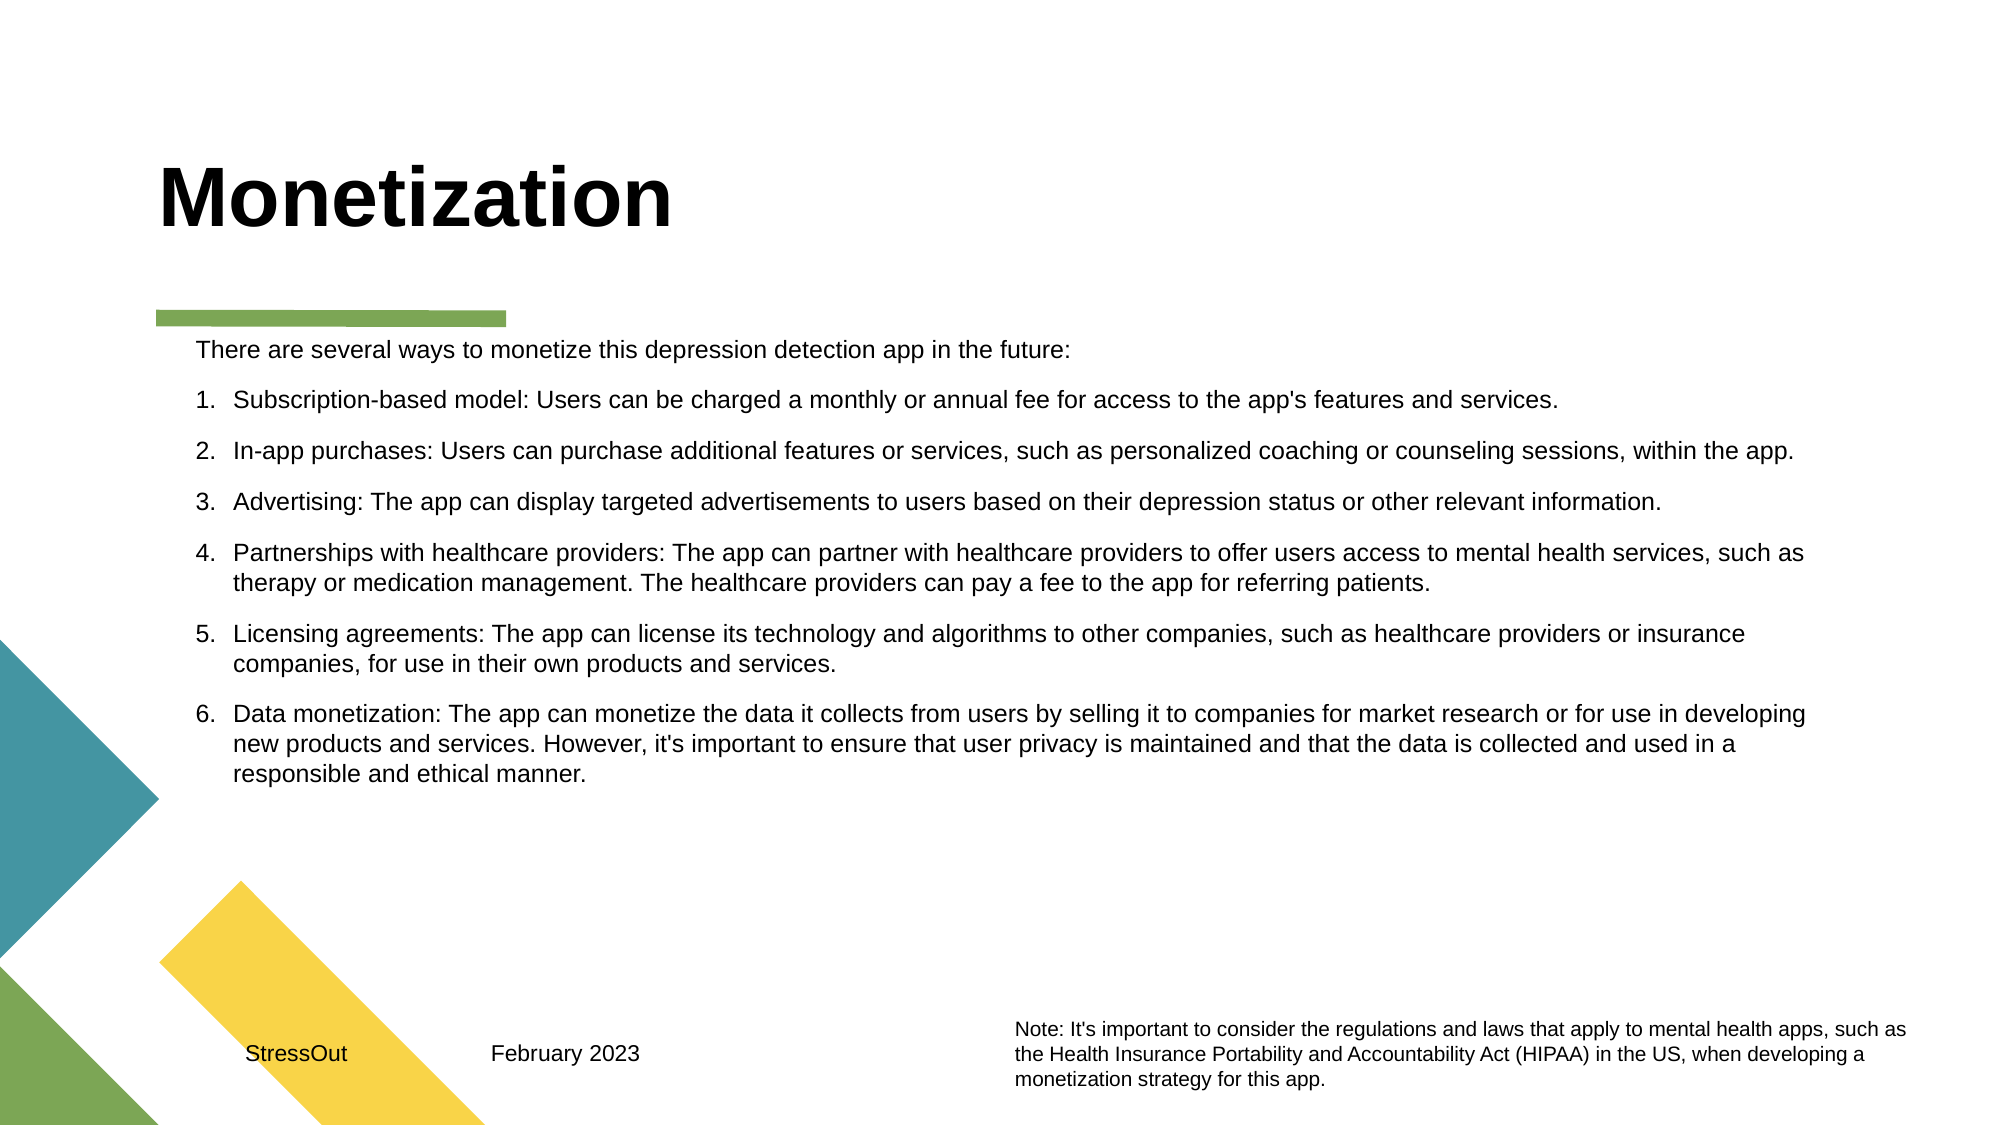

# Monetization
There are several ways to monetize this depression detection app in the future:
Subscription-based model: Users can be charged a monthly or annual fee for access to the app's features and services.
In-app purchases: Users can purchase additional features or services, such as personalized coaching or counseling sessions, within the app.
Advertising: The app can display targeted advertisements to users based on their depression status or other relevant information.
Partnerships with healthcare providers: The app can partner with healthcare providers to offer users access to mental health services, such as therapy or medication management. The healthcare providers can pay a fee to the app for referring patients.
Licensing agreements: The app can license its technology and algorithms to other companies, such as healthcare providers or insurance companies, for use in their own products and services.
Data monetization: The app can monetize the data it collects from users by selling it to companies for market research or for use in developing new products and services. However, it's important to ensure that user privacy is maintained and that the data is collected and used in a responsible and ethical manner.
Note: It's important to consider the regulations and laws that apply to mental health apps, such as the Health Insurance Portability and Accountability Act (HIPAA) in the US, when developing a monetization strategy for this app.
11
StressOut
February 2023